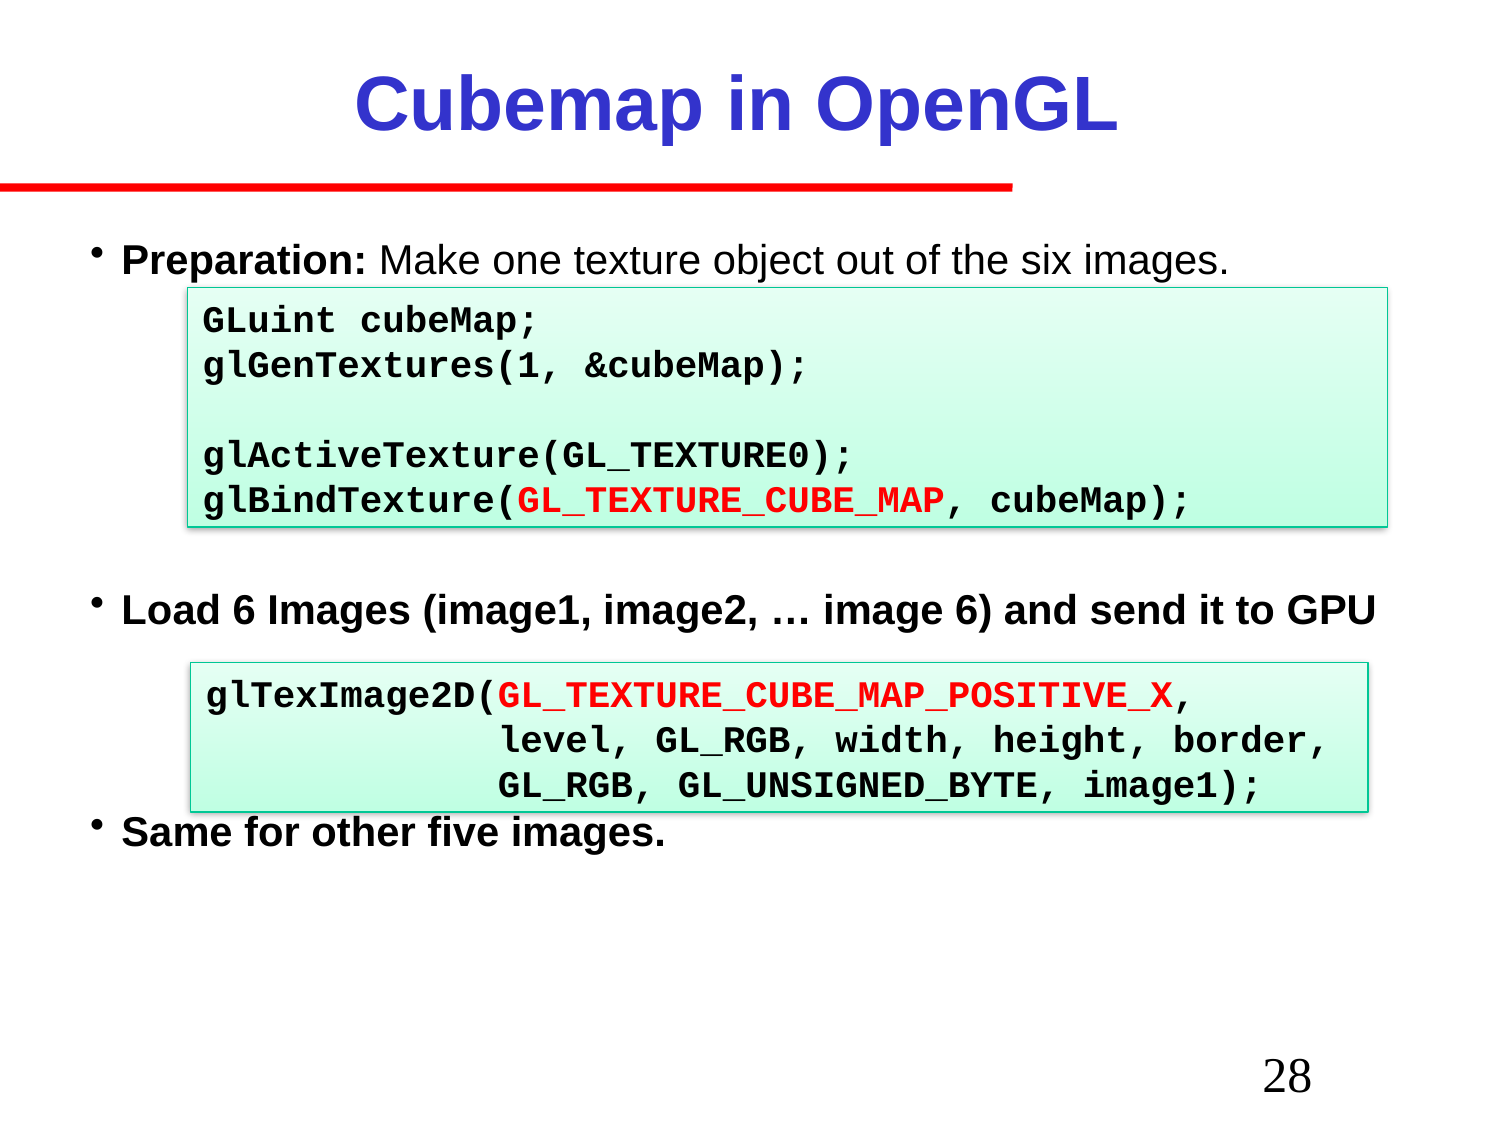

# Cubemap in OpenGL
Preparation: Make one texture object out of the six images.

Load 6 Images (image1, image2, … image 6) and send it to GPU

Same for other five images.

GLuint cubeMap;
glGenTextures(1, &cubeMap);

glActiveTexture(GL_TEXTURE0);
glBindTexture(GL_TEXTURE_CUBE_MAP, cubeMap);
glTexImage2D(GL_TEXTURE_CUBE_MAP_POSITIVE_X,
             level, GL_RGB, width, height, border,
             GL_RGB, GL_UNSIGNED_BYTE, image1);
28